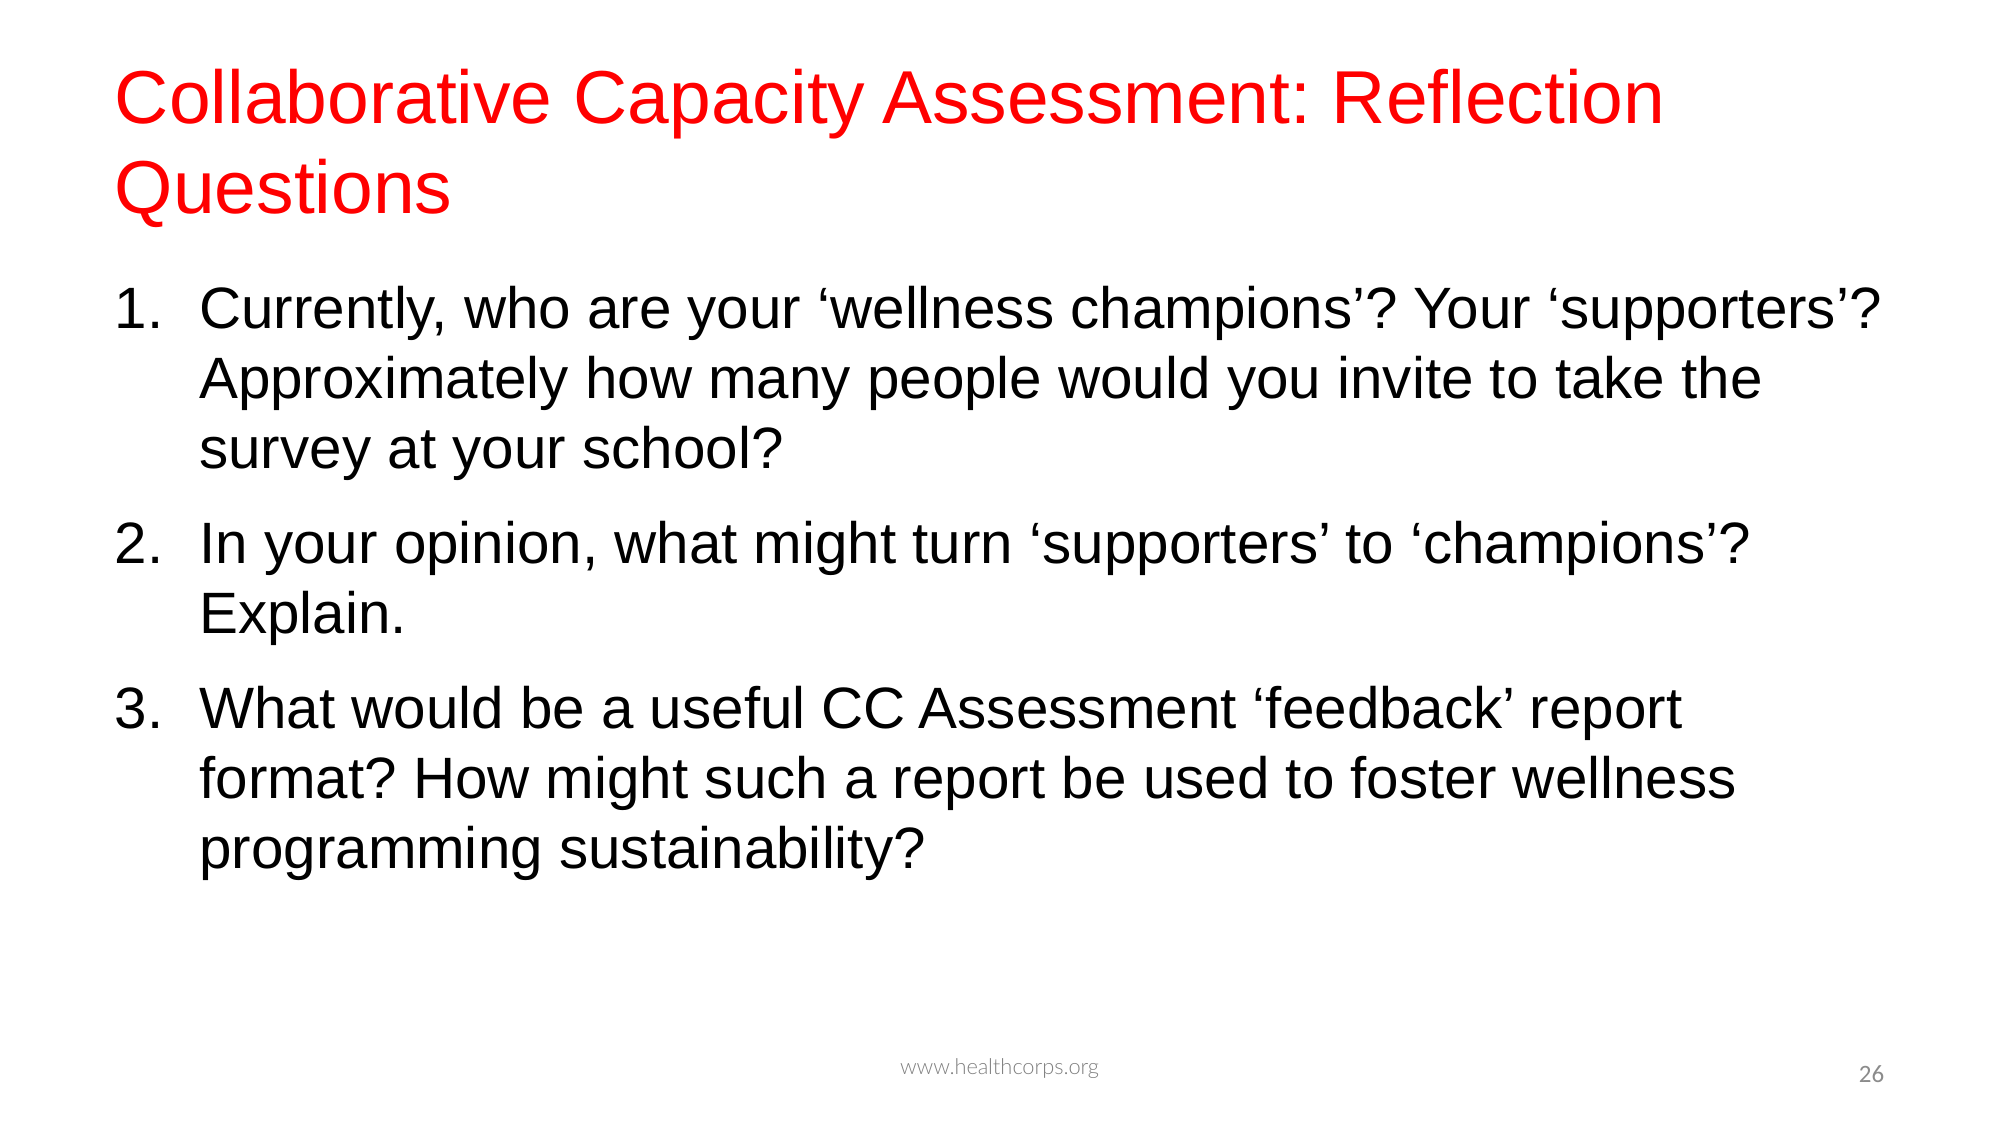

# Collaborative Capacity Assessment: Reflection Questions
Currently, who are your ‘wellness champions’? Your ‘supporters’? Approximately how many people would you invite to take the survey at your school?
In your opinion, what might turn ‘supporters’ to ‘champions’? Explain.
What would be a useful CC Assessment ‘feedback’ report format? How might such a report be used to foster wellness programming sustainability?

26
www.healthcorps.org